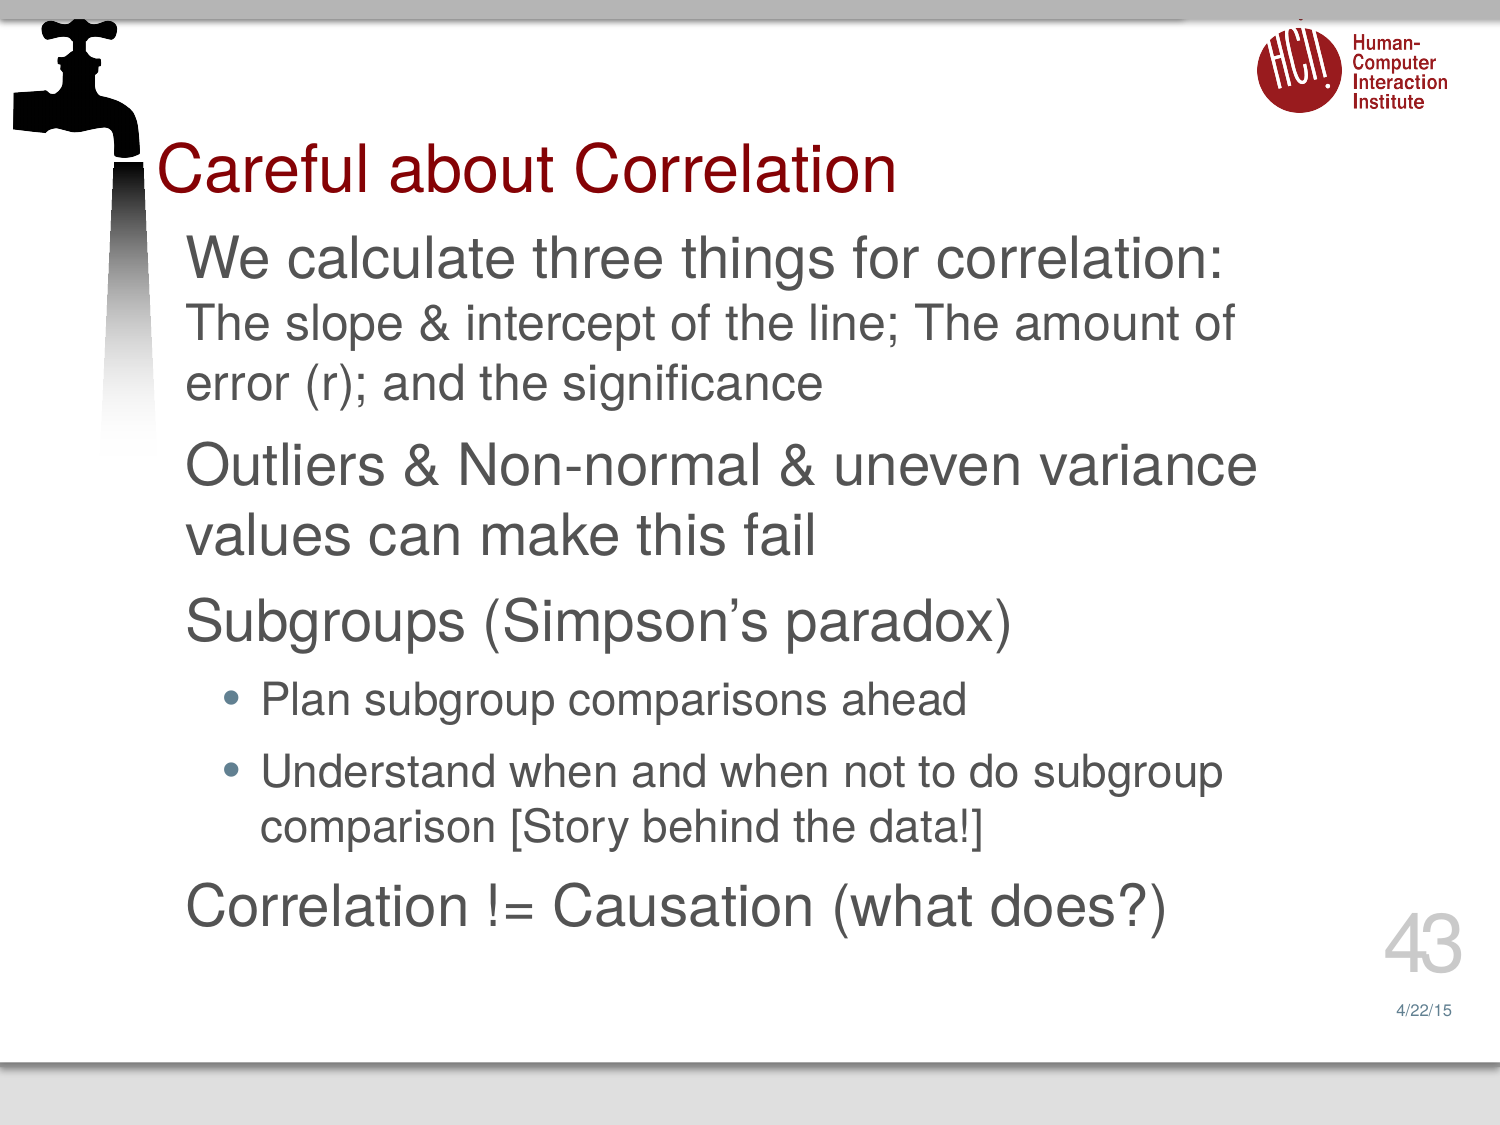

# Careful about Correlation
We calculate three things for correlation:
The slope & intercept of the line; The amount of error (r); and the significance
Outliers & Non-normal & uneven variance values can make this fail
Subgroups (Simpson’s paradox)
Plan subgroup comparisons ahead
Understand when and when not to do subgroup comparison [Story behind the data!]
Correlation != Causation (what does?)

43
4/22/15